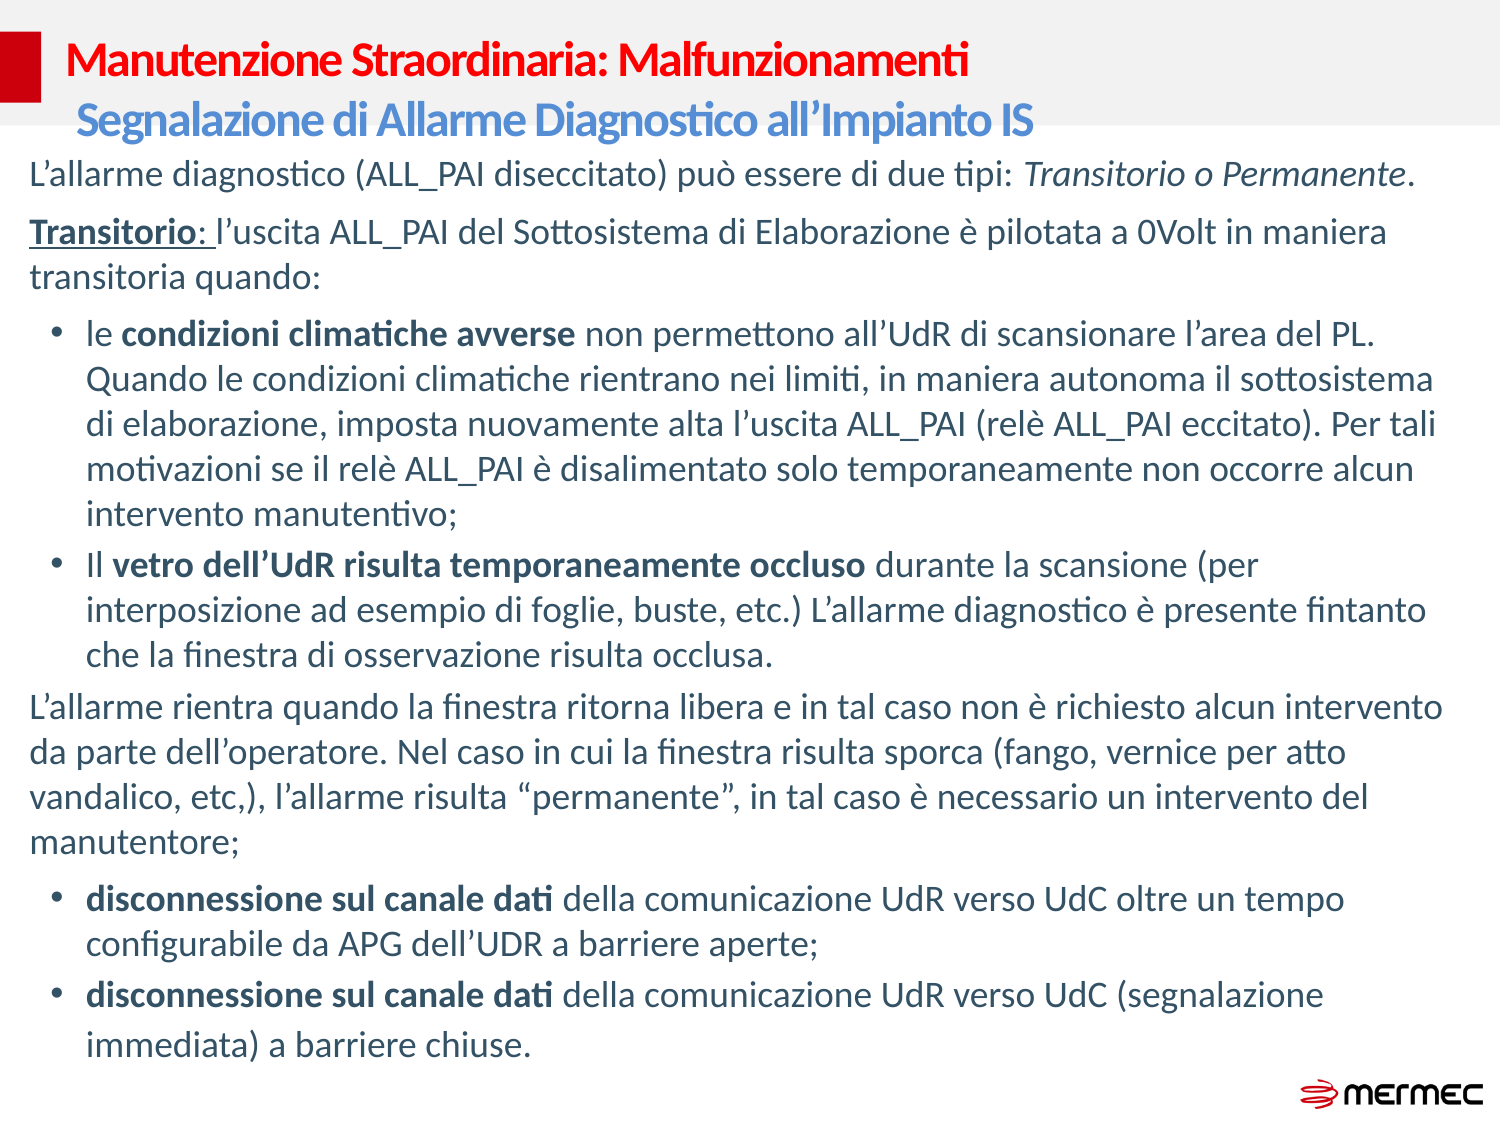

# Manutenzione Straordinaria: Malfunzionamenti Segnalazione di Allarme Diagnostico all’Impianto IS
L’allarme diagnostico (ALL_PAI diseccitato) può essere di due tipi: Transitorio o Permanente.
Transitorio: l’uscita ALL_PAI del Sottosistema di Elaborazione è pilotata a 0Volt in maniera transitoria quando:
le condizioni climatiche avverse non permettono all’UdR di scansionare l’area del PL. Quando le condizioni climatiche rientrano nei limiti, in maniera autonoma il sottosistema di elaborazione, imposta nuovamente alta l’uscita ALL_PAI (relè ALL_PAI eccitato). Per tali motivazioni se il relè ALL_PAI è disalimentato solo temporaneamente non occorre alcun intervento manutentivo;
Il vetro dell’UdR risulta temporaneamente occluso durante la scansione (per interposizione ad esempio di foglie, buste, etc.) L’allarme diagnostico è presente fintanto che la finestra di osservazione risulta occlusa.
L’allarme rientra quando la finestra ritorna libera e in tal caso non è richiesto alcun intervento da parte dell’operatore. Nel caso in cui la finestra risulta sporca (fango, vernice per atto vandalico, etc,), l’allarme risulta “permanente”, in tal caso è necessario un intervento del manutentore;
disconnessione sul canale dati della comunicazione UdR verso UdC oltre un tempo configurabile da APG dell’UDR a barriere aperte;
disconnessione sul canale dati della comunicazione UdR verso UdC (segnalazione immediata) a barriere chiuse.